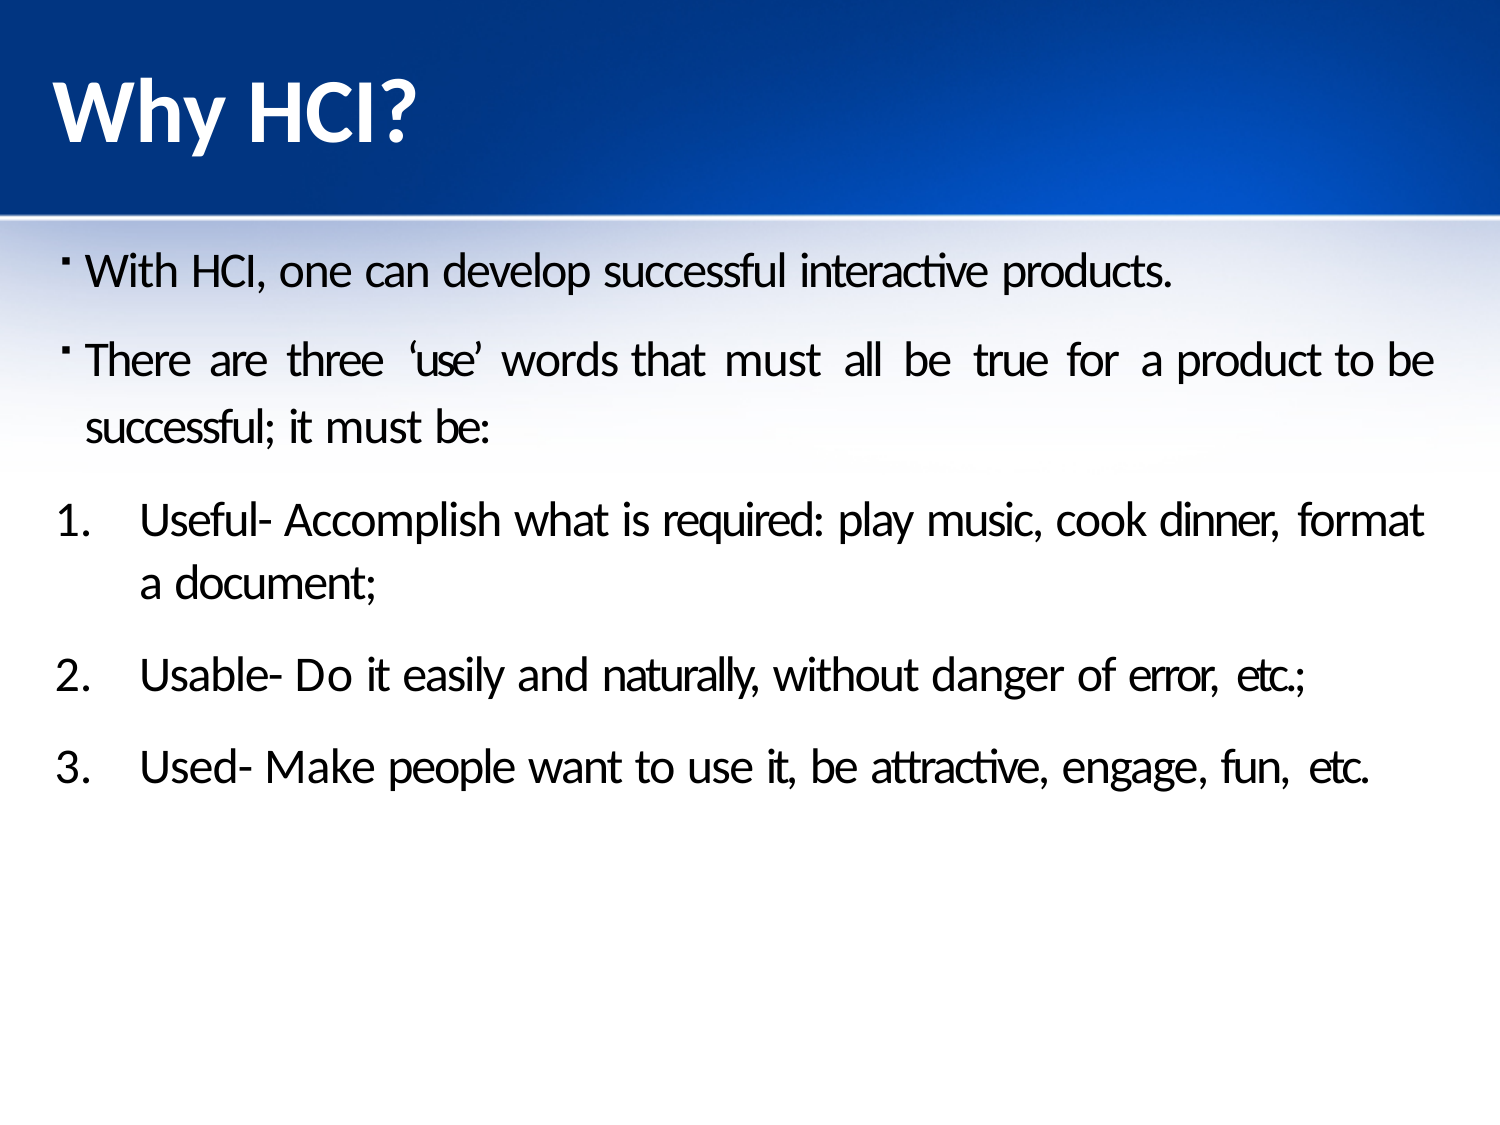

# Why HCI?
With HCI, one can develop successful interactive products.
There  are  three   ‘use’  words that  must  all  be  true  for  a product to be successful; it must be:
Useful- Accomplish what is required: play music, cook dinner,  format a document;
Usable- Do it easily and naturally, without danger of error,  etc.;
Used- Make people want to use it, be attractive, engage, fun,  etc.